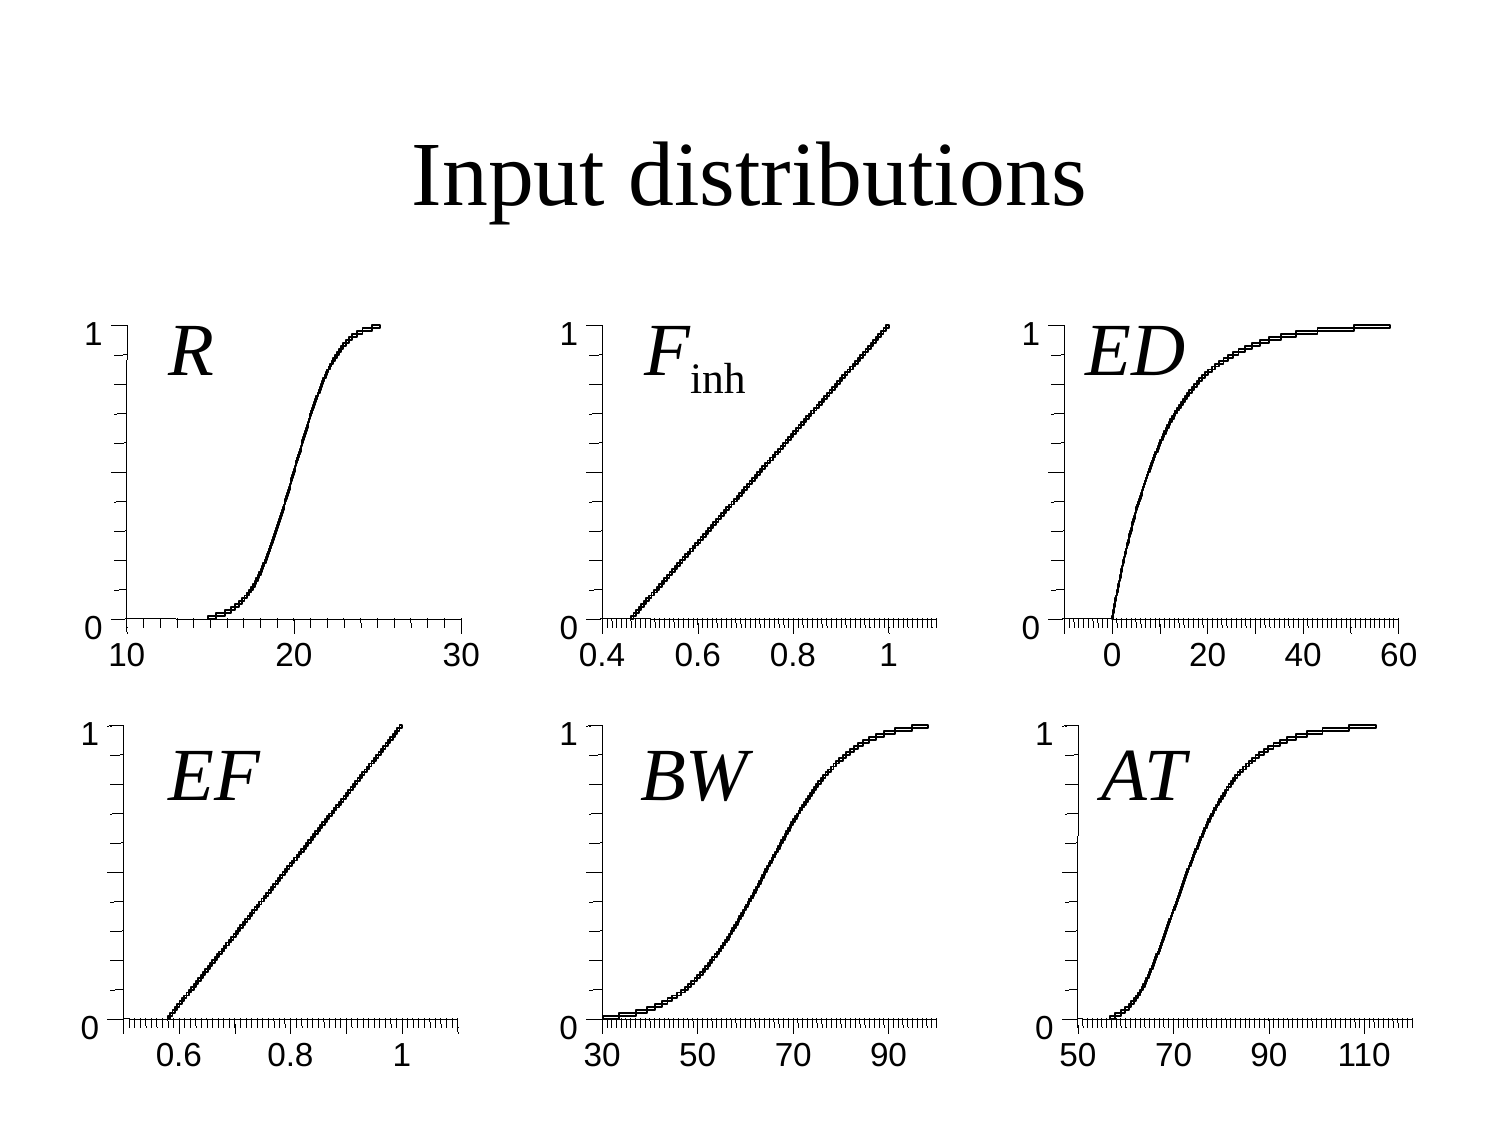

# Input distributions
 R
 Finh
 ED
1
1
1

0
0
0

10
20
30
0.4
0.6
0.8
1
0
20
40
60
1
1
1

0
0
0

0.6
0.8
1
30
50
70
90
50
70
90
110
 EF
 BW
 AT
1

0

1.8
1.9
2
2.1
2.2
2.3
 CGL